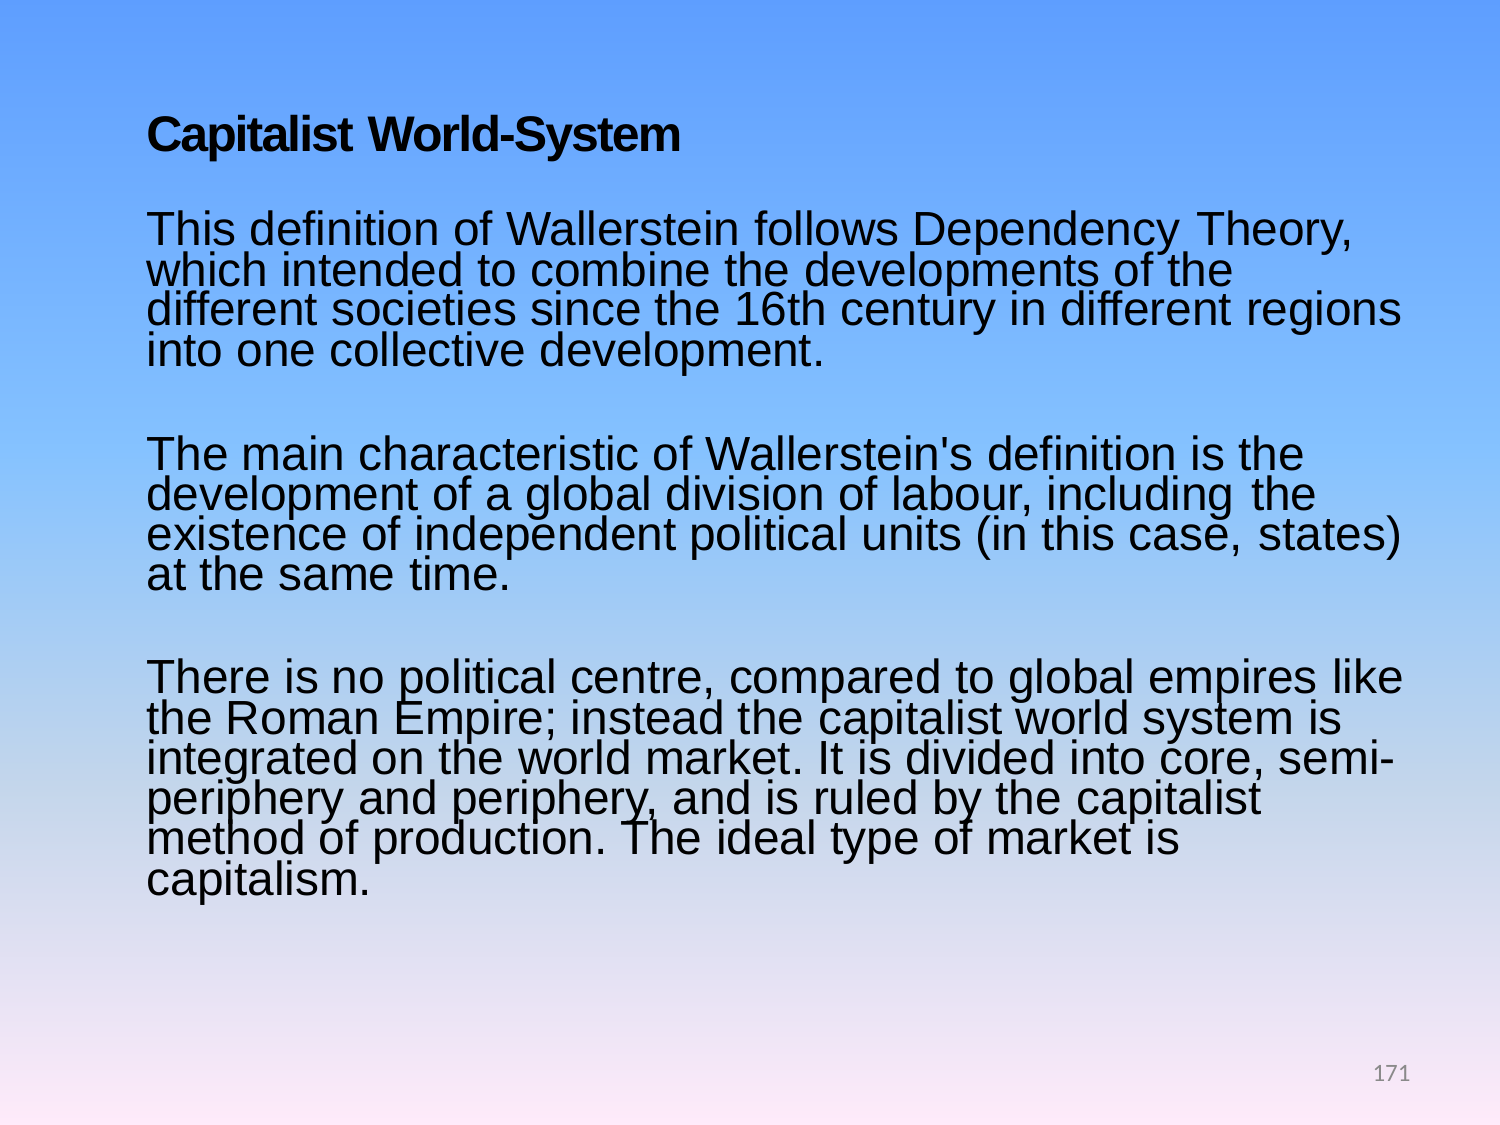

# Capitalist World-System
This definition of Wallerstein follows Dependency Theory,
which intended to combine the developments of the
different societies since the 16th century in different regions
into one collective development.
The main characteristic of Wallerstein's definition is the
development of a global division of labour, including the
existence of independent political units (in this case, states)
at the same time.
There is no political centre, compared to global empires like
the Roman Empire; instead the capitalist world system is
integrated on the world market. It is divided into core, semi-
periphery and periphery, and is ruled by the capitalist
method of production. The ideal type of market is
capitalism.
171